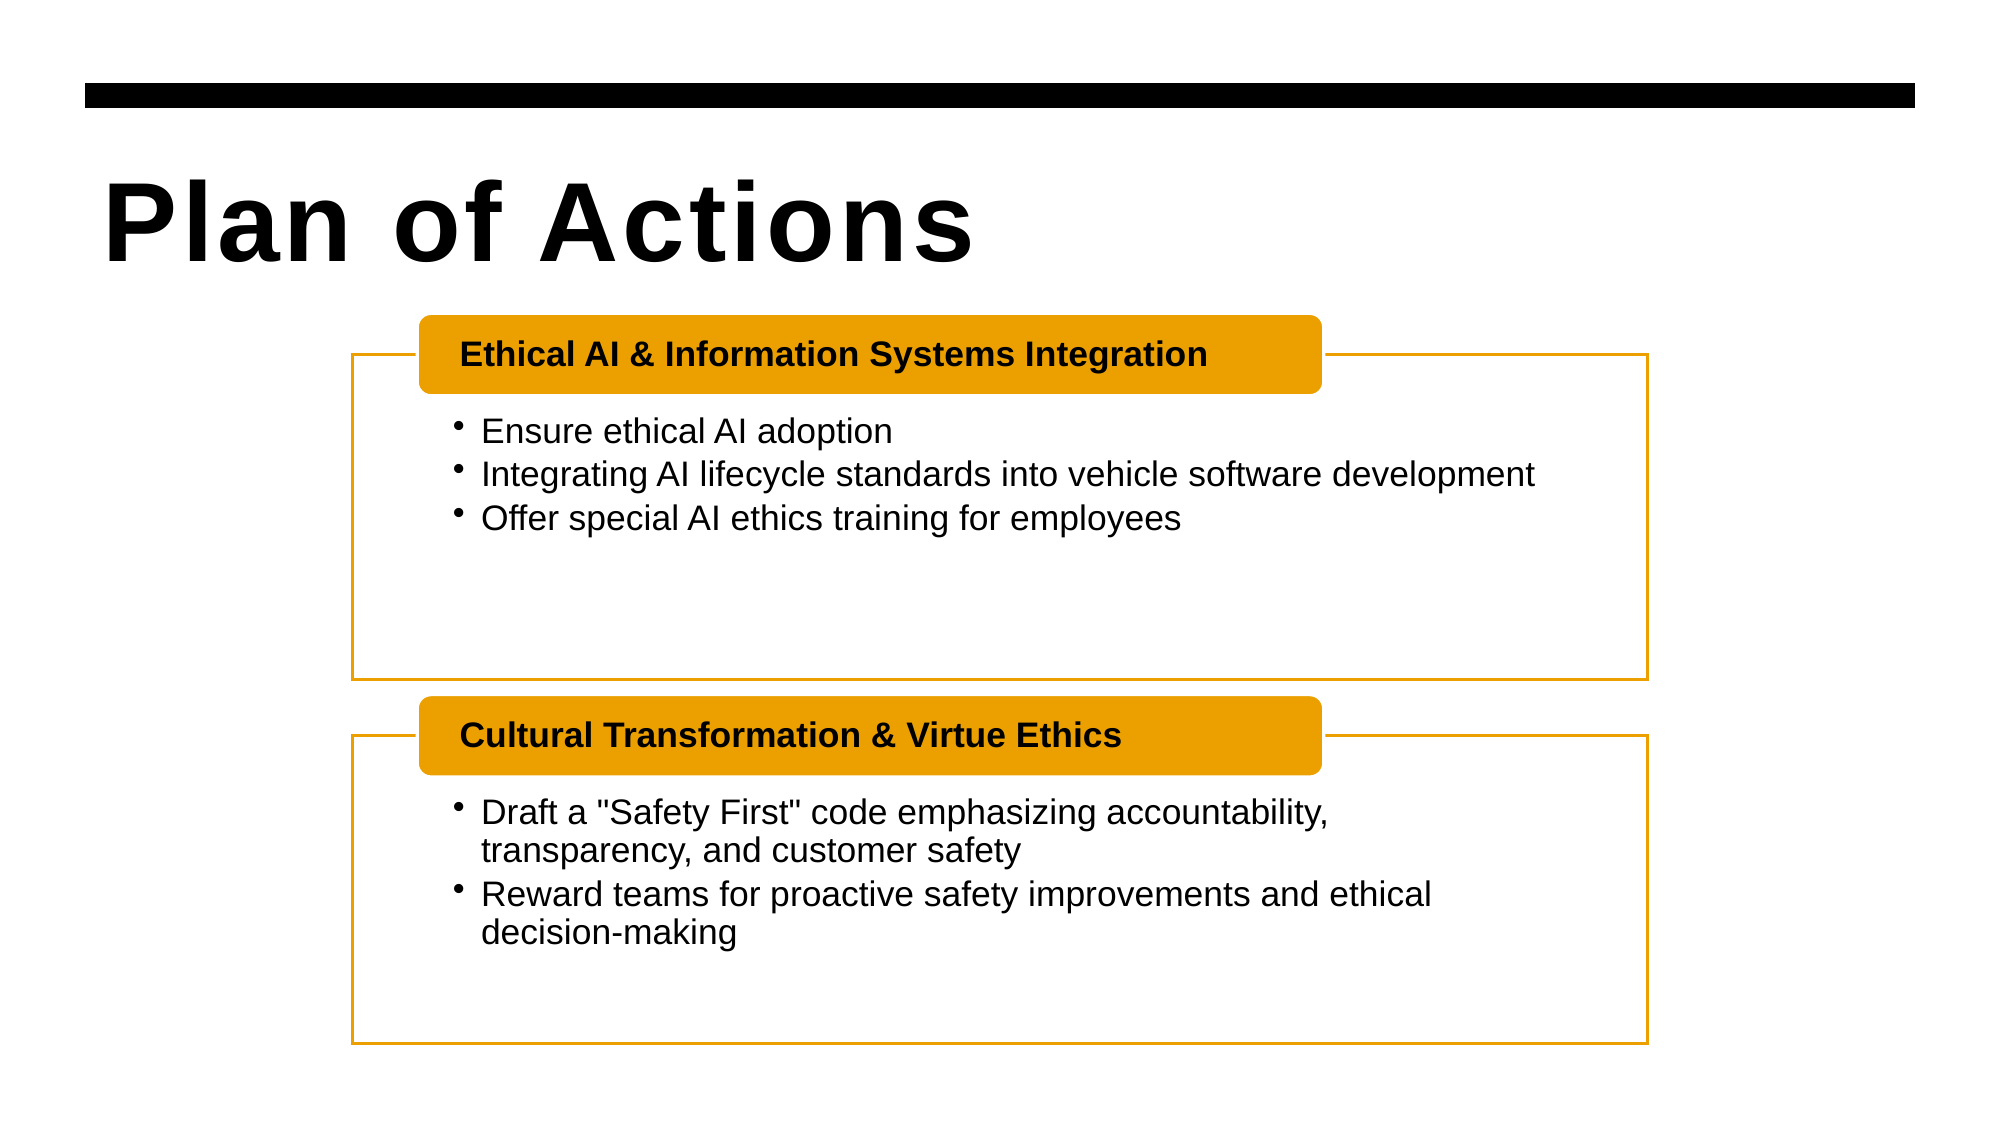

# Plan of Actions
Ensure ethical AI adoption
Integrating AI lifecycle standards into vehicle software development
Offer special AI ethics training for employees
Ethical AI & Information Systems Integration
Draft a "Safety First" code emphasizing accountability, transparency, and customer safety
Reward teams for proactive safety improvements and ethical decision-making
Cultural Transformation & Virtue Ethics